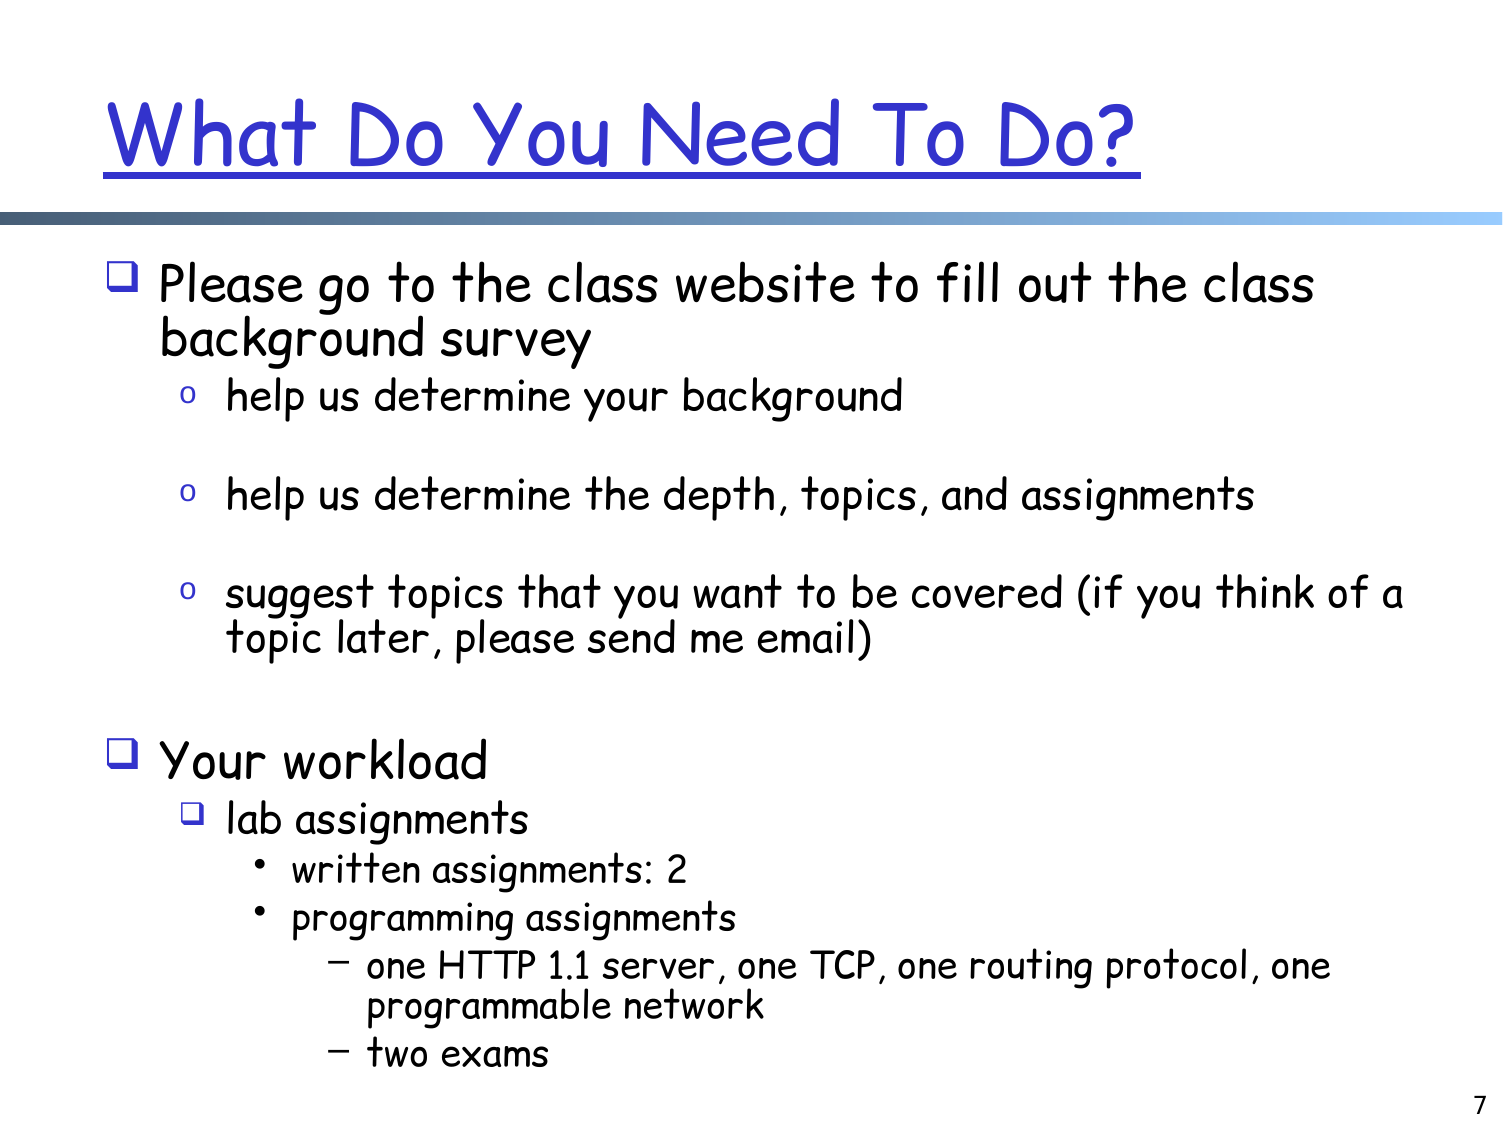

# What Do You Need To Do?
Please go to the class website to fill out the class background survey
help us determine your background
help us determine the depth, topics, and assignments
suggest topics that you want to be covered (if you think of a topic later, please send me email)

Your workload
lab assignments
written assignments: 2
programming assignments
one HTTP 1.1 server, one TCP, one routing protocol, one programmable network
two exams

7